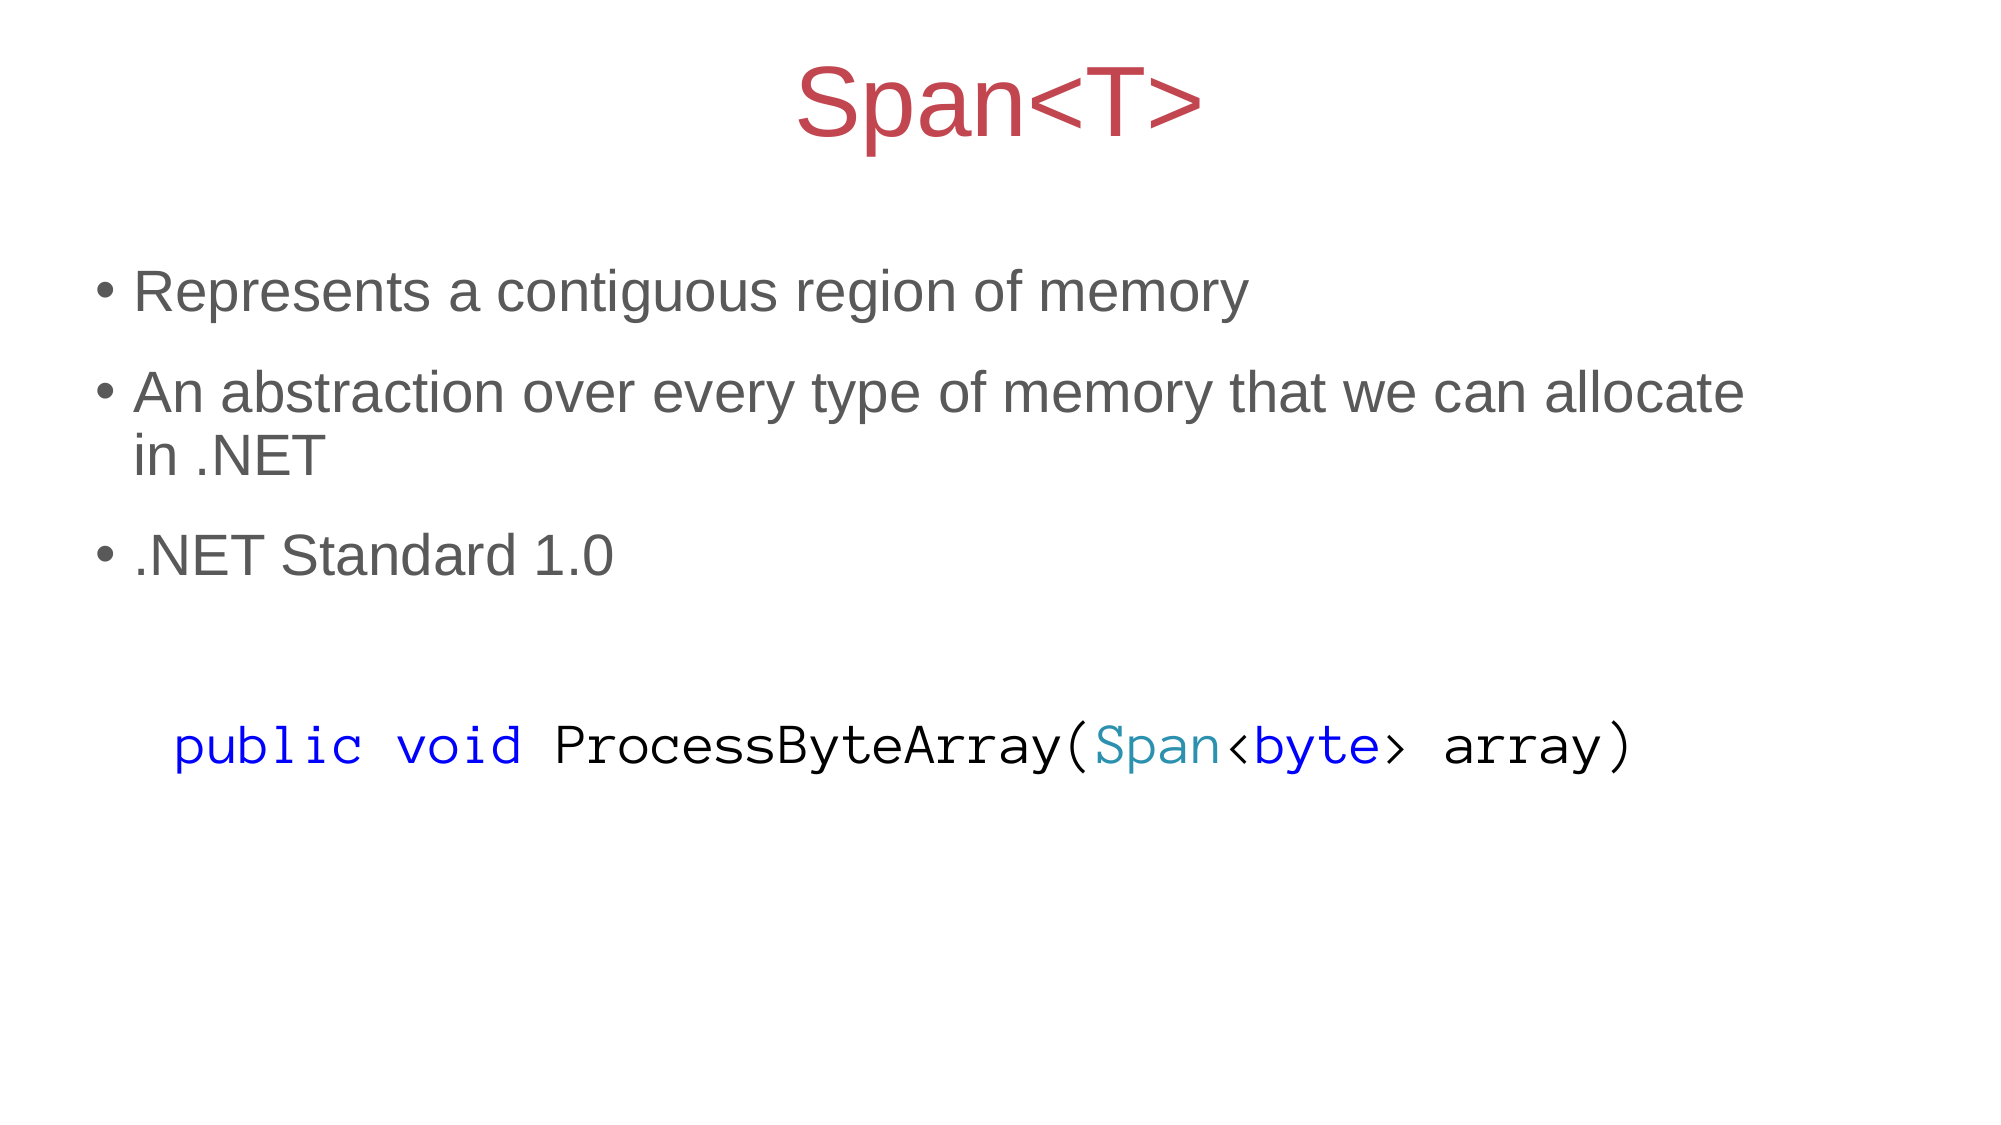

# Span<T>
Represents a contiguous region of memory
An abstraction over every type of memory that we can allocate in .NET
.NET Standard 1.0
public void ProcessByteArray(Span<byte> array)